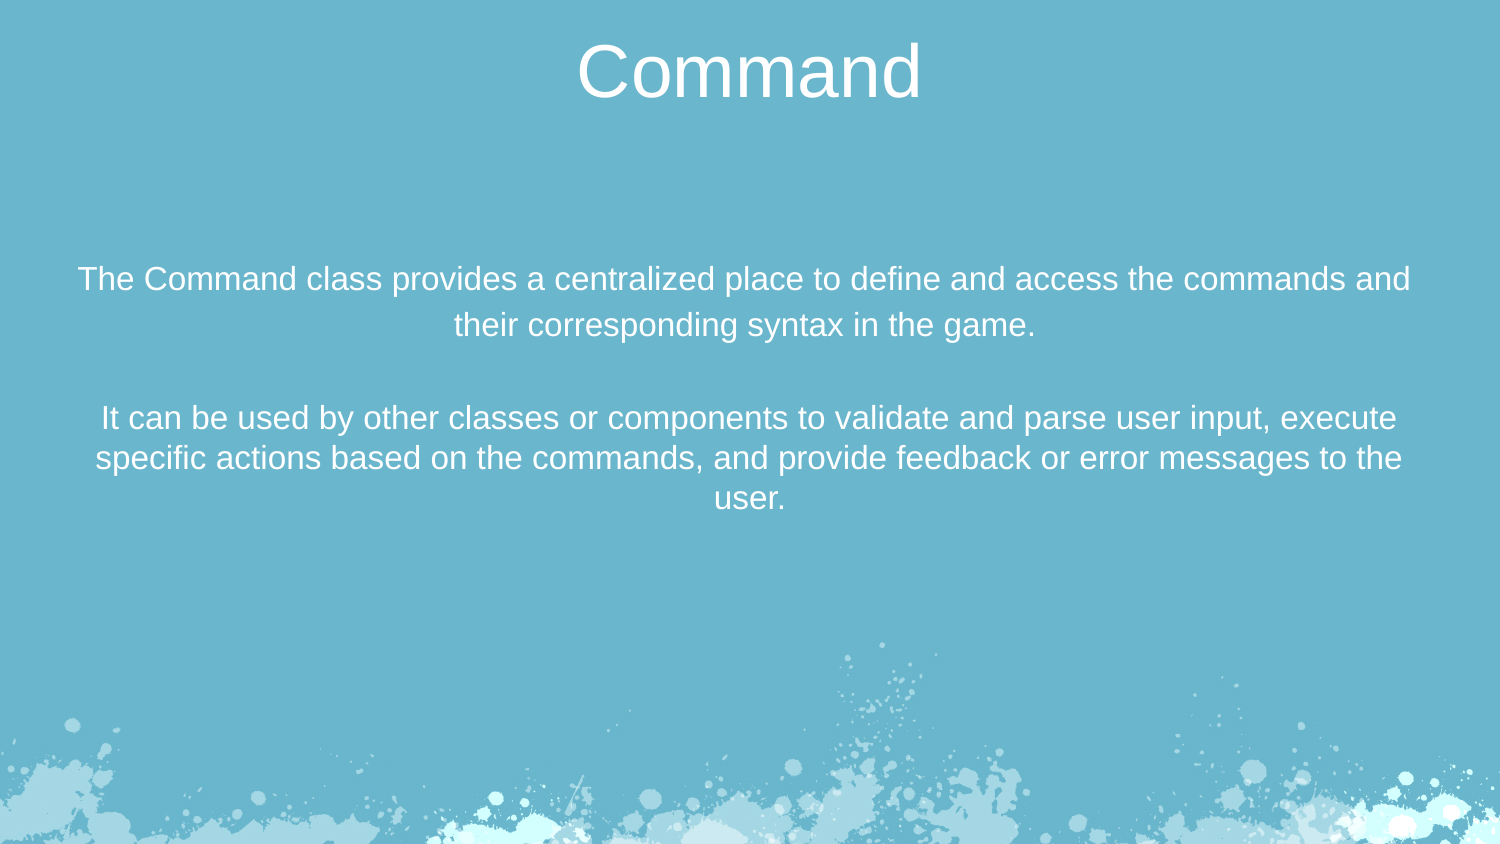

Command
The Command class provides a centralized place to define and access the commands and
their corresponding syntax in the game.

It can be used by other classes or components to validate and parse user input, execute specific actions based on the commands, and provide feedback or error messages to the user.